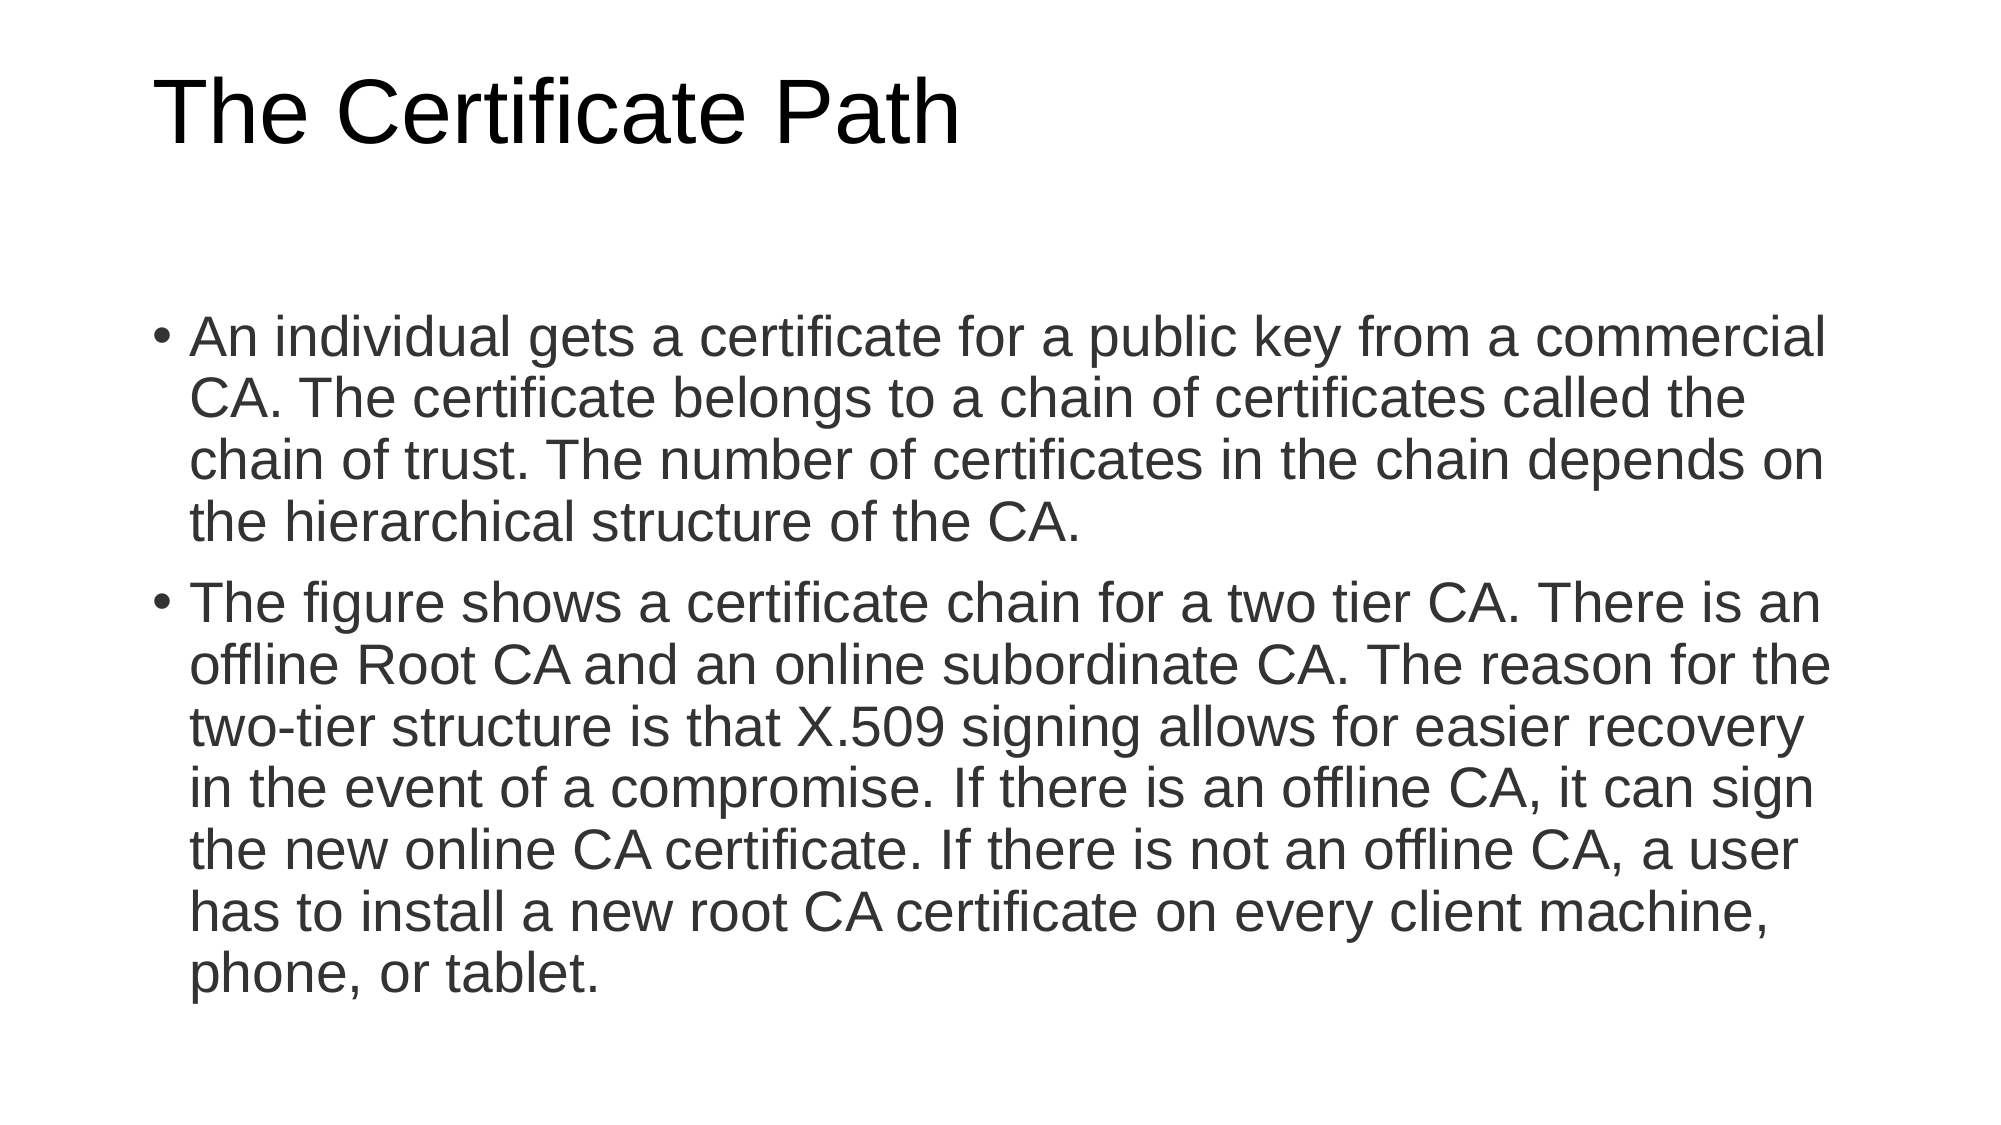

# The Certificate Path
An individual gets a certificate for a public key from a commercial CA. The certificate belongs to a chain of certificates called the chain of trust. The number of certificates in the chain depends on the hierarchical structure of the CA.
The figure shows a certificate chain for a two tier CA. There is an offline Root CA and an online subordinate CA. The reason for the two-tier structure is that X.509 signing allows for easier recovery in the event of a compromise. If there is an offline CA, it can sign the new online CA certificate. If there is not an offline CA, a user has to install a new root CA certificate on every client machine, phone, or tablet.